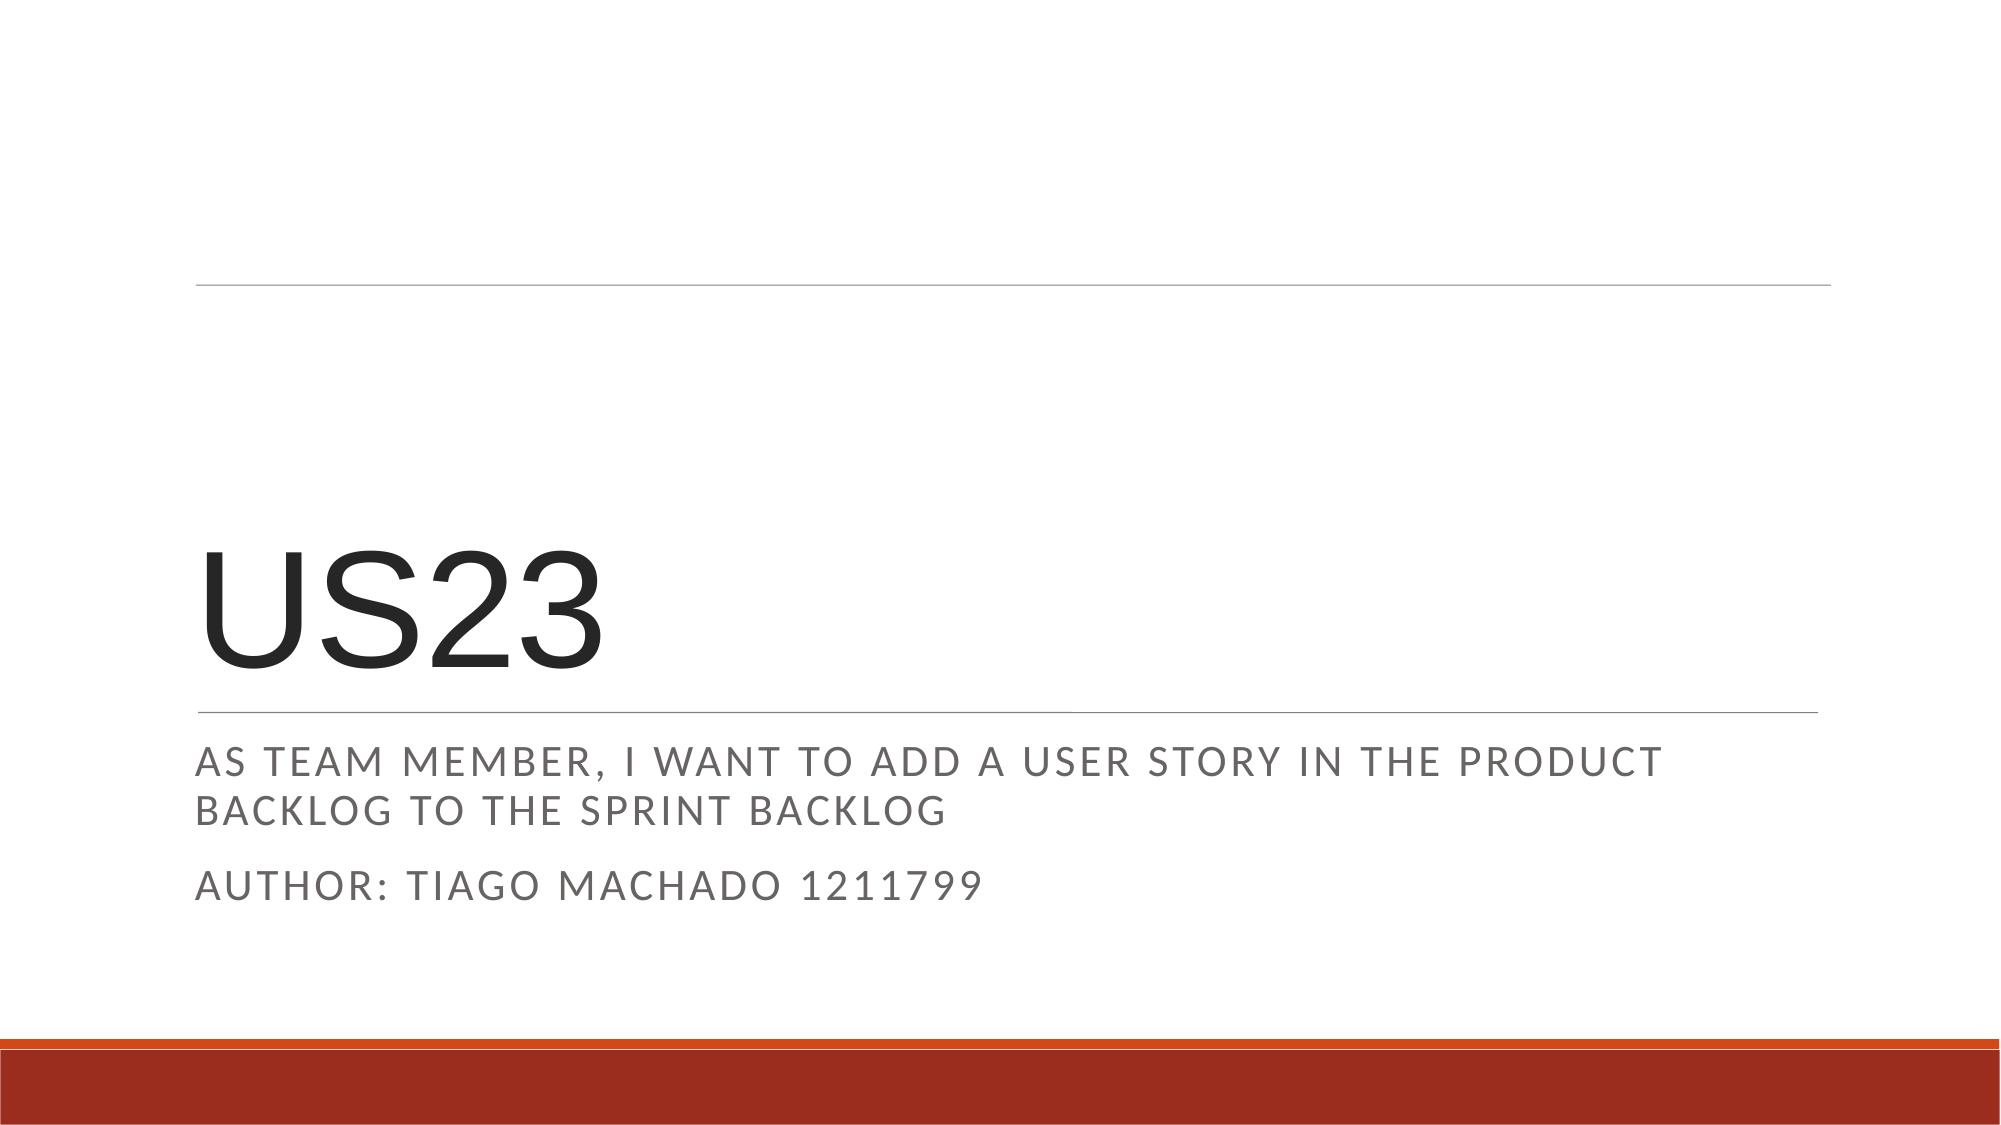

US23
As Team Member, I want to add a user story in the product backlog to the sprint backlog
Author: tiago Machado 1211799